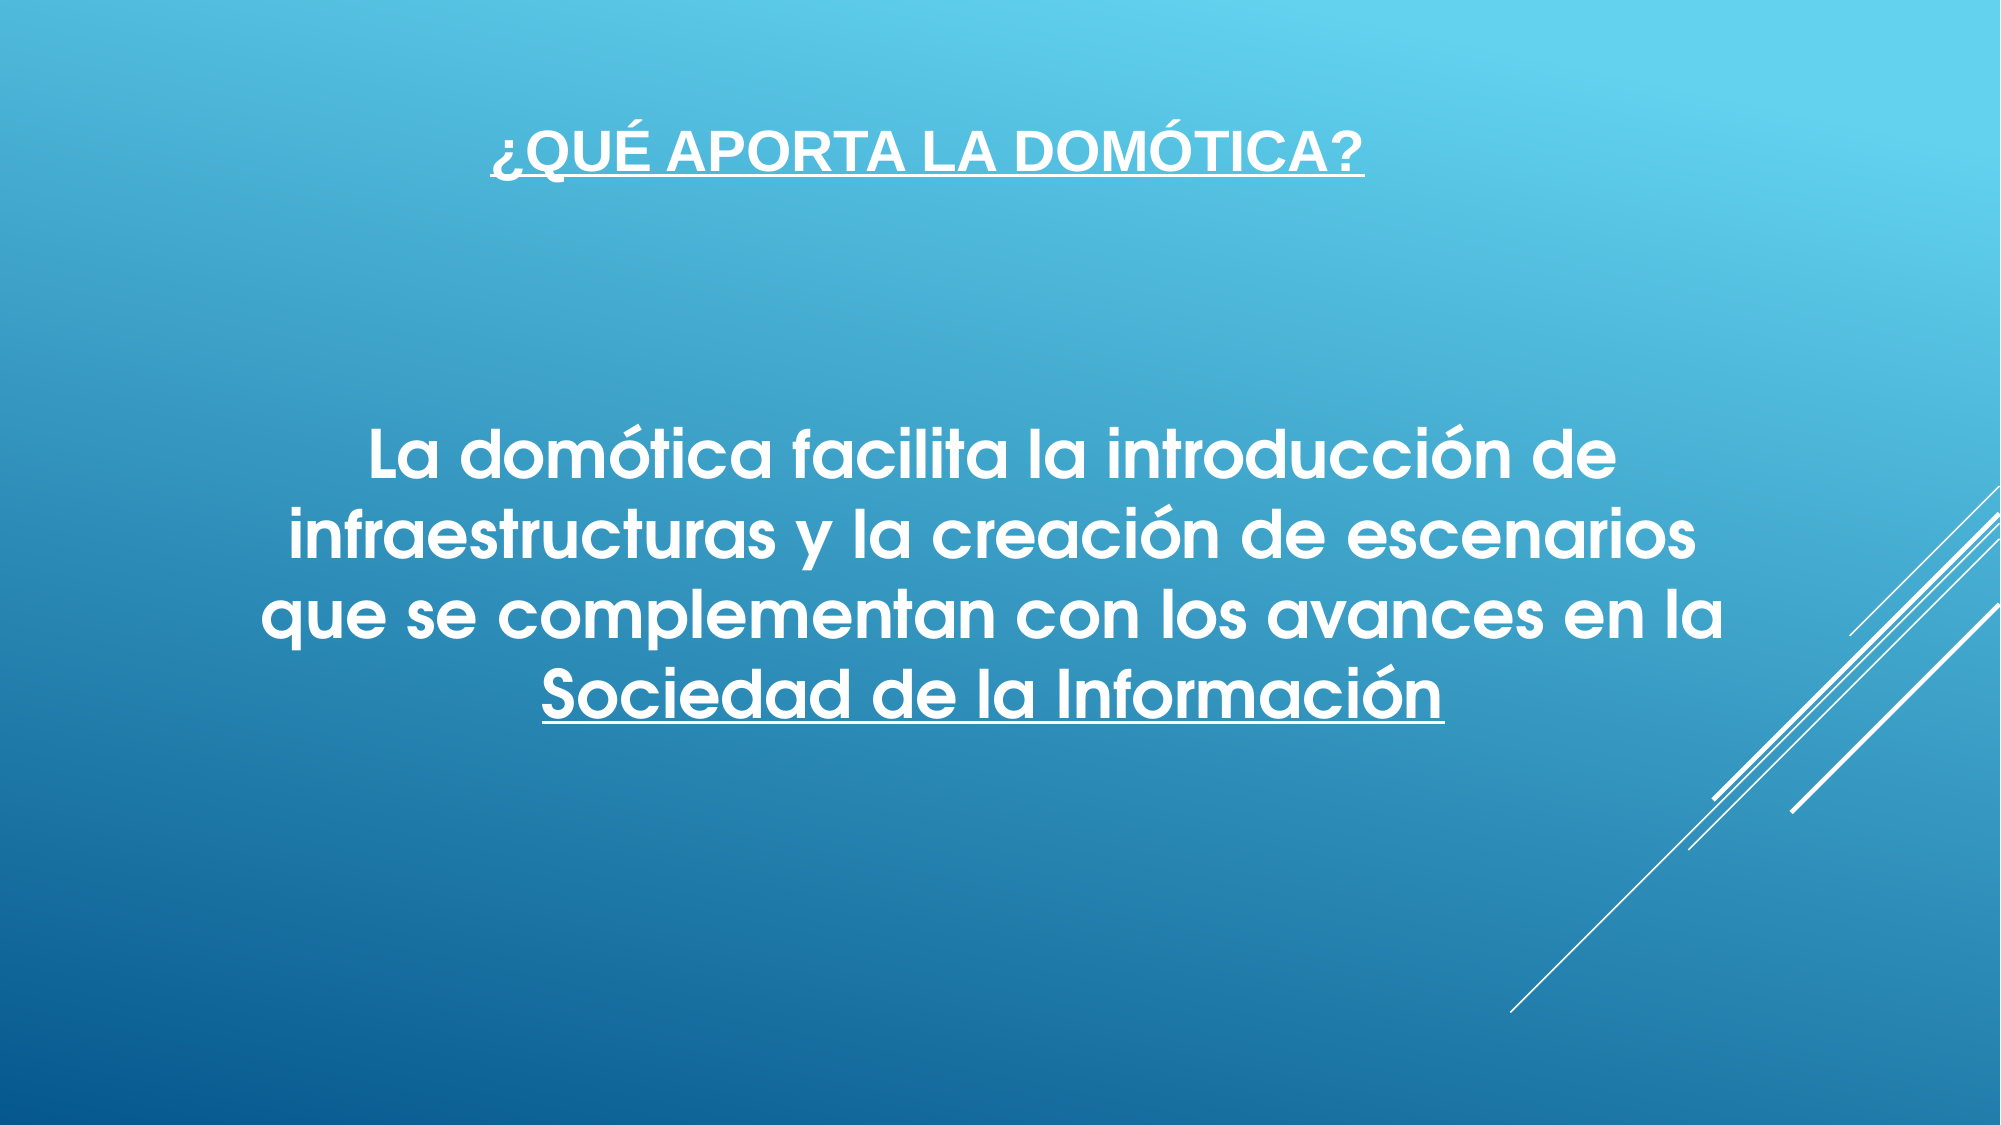

# ¿QUÉ APORTA LA DOMÓTICA?

La domótica facilita la introducción de infraestructuras y la creación de escenarios que se complementan con los avances en la Sociedad de la Información